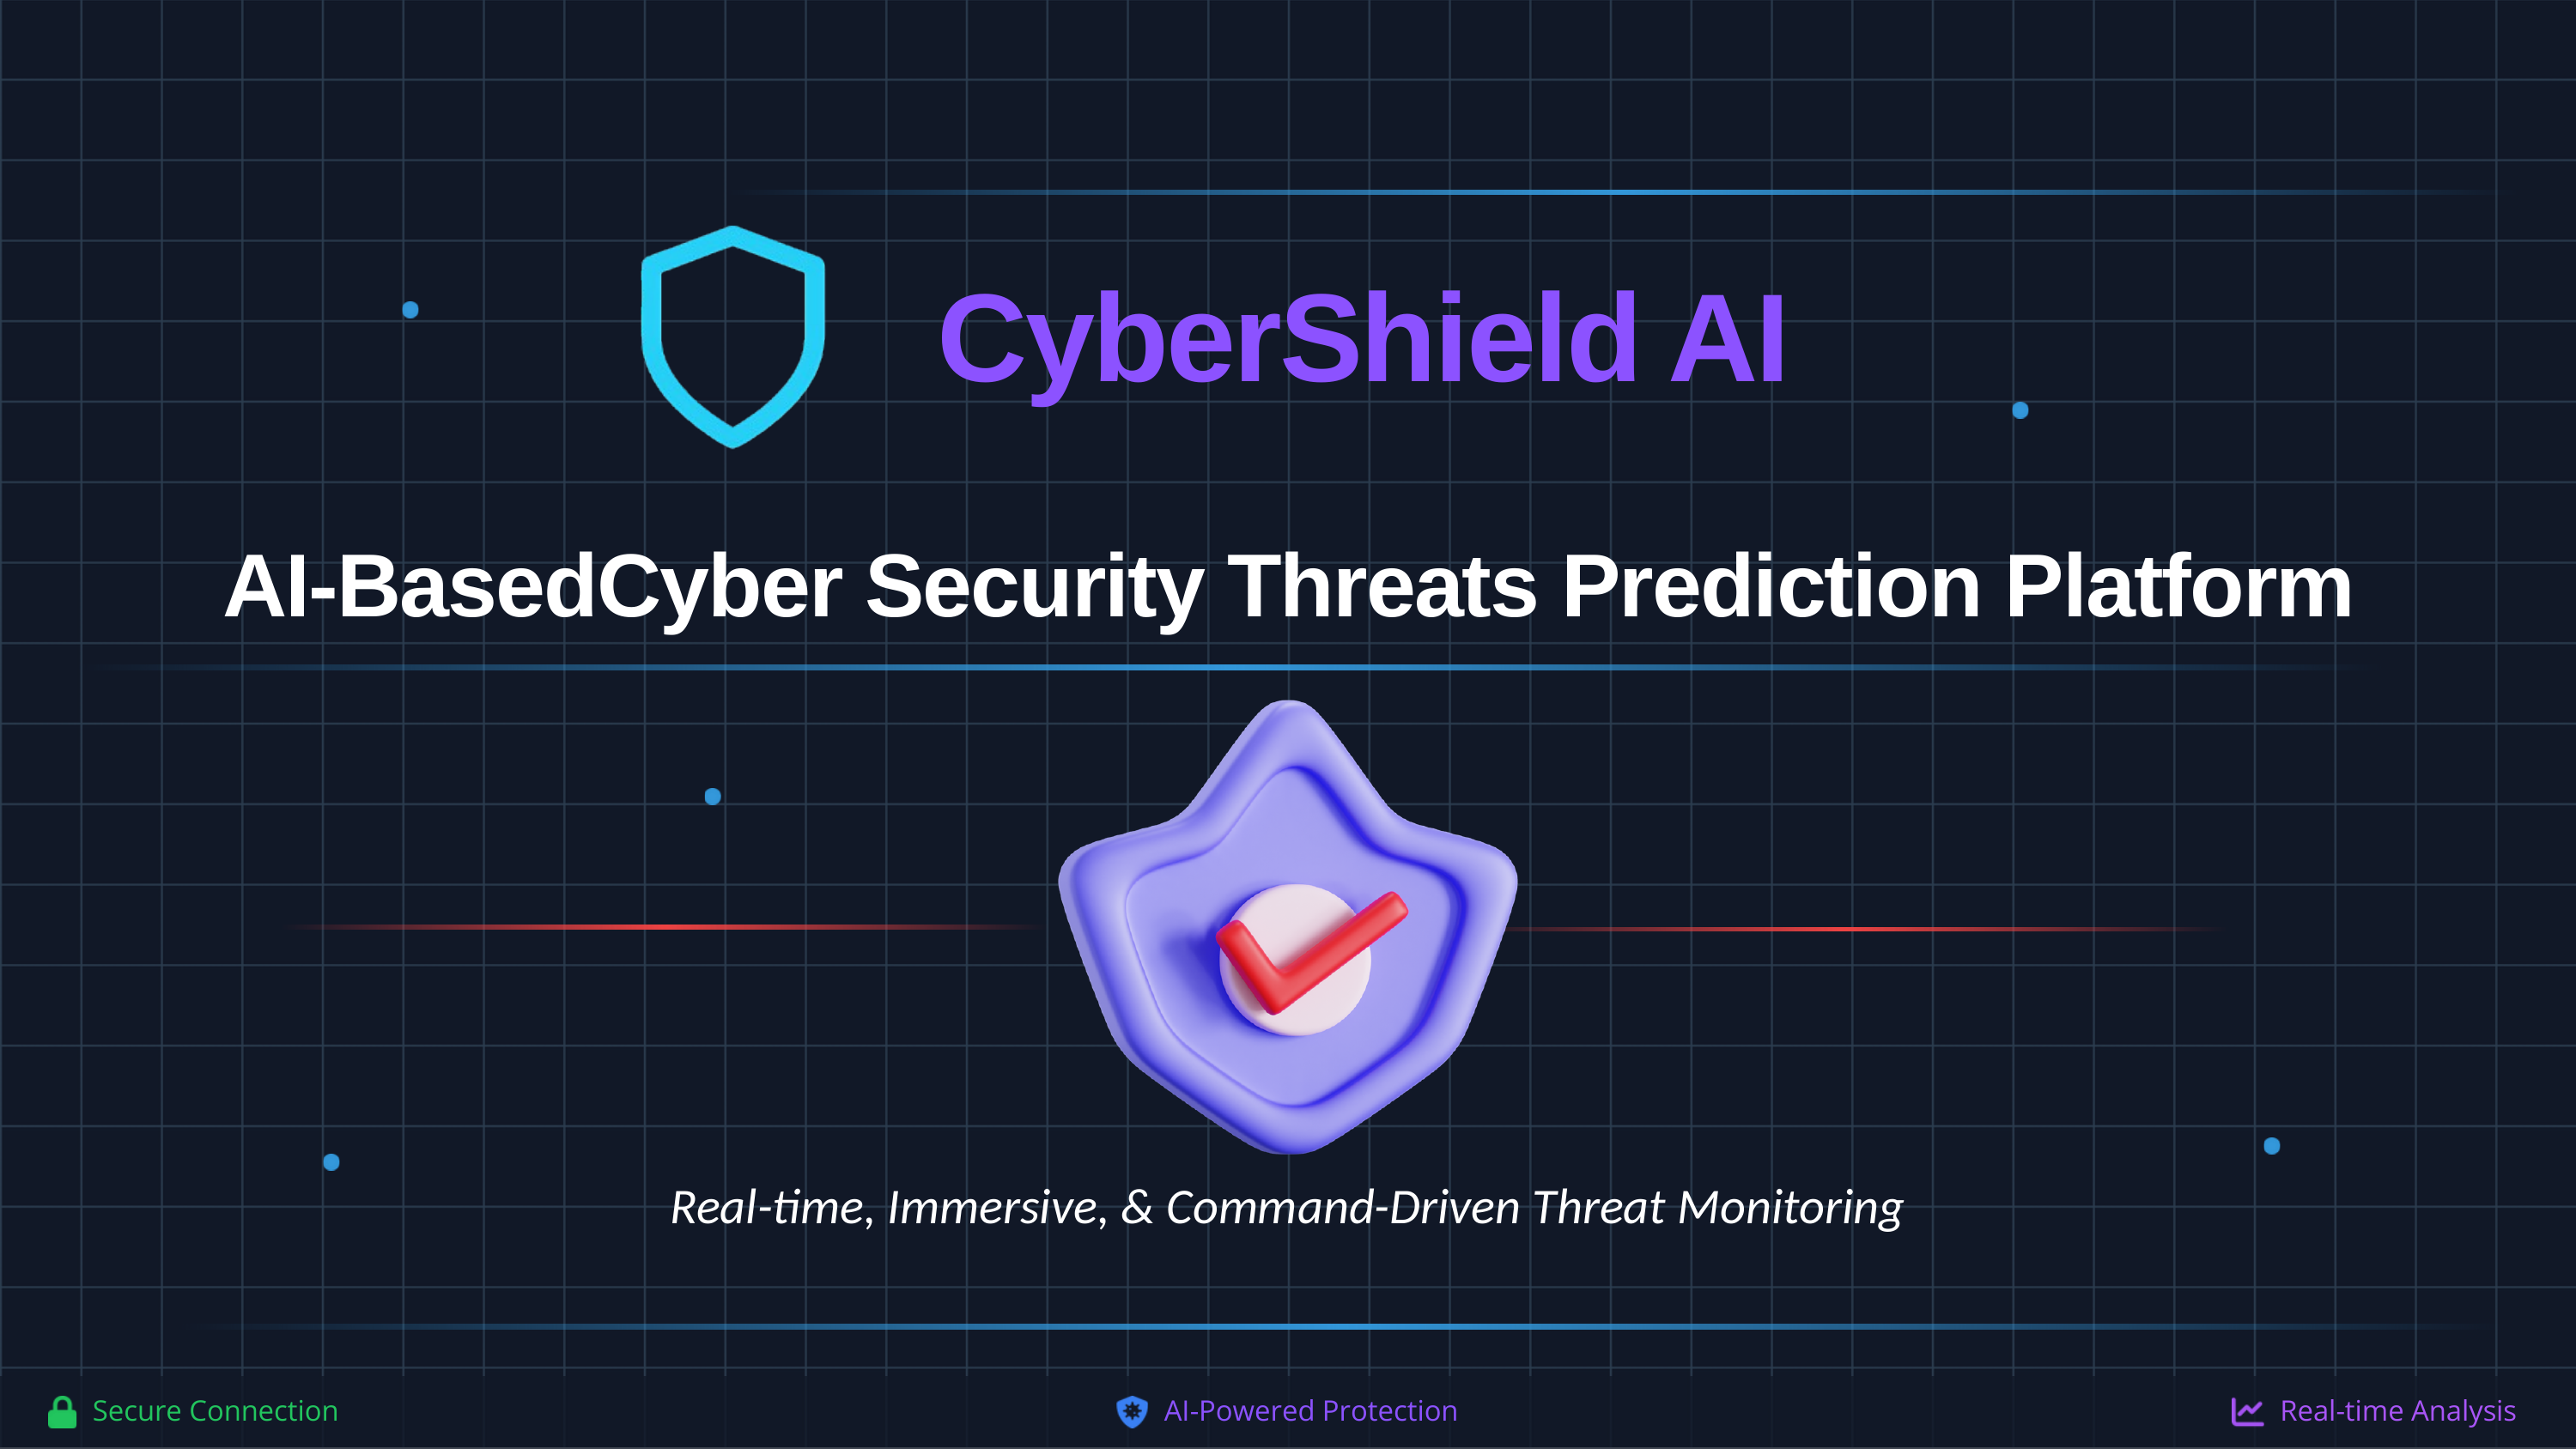

CyberShield AI

AI-BasedCyber Security Threats Prediction Platform

Real-time, Immersive, & Command-Driven Threat Monitoring

Secure Connection
AI-Powered Protection
Real-time Analysis